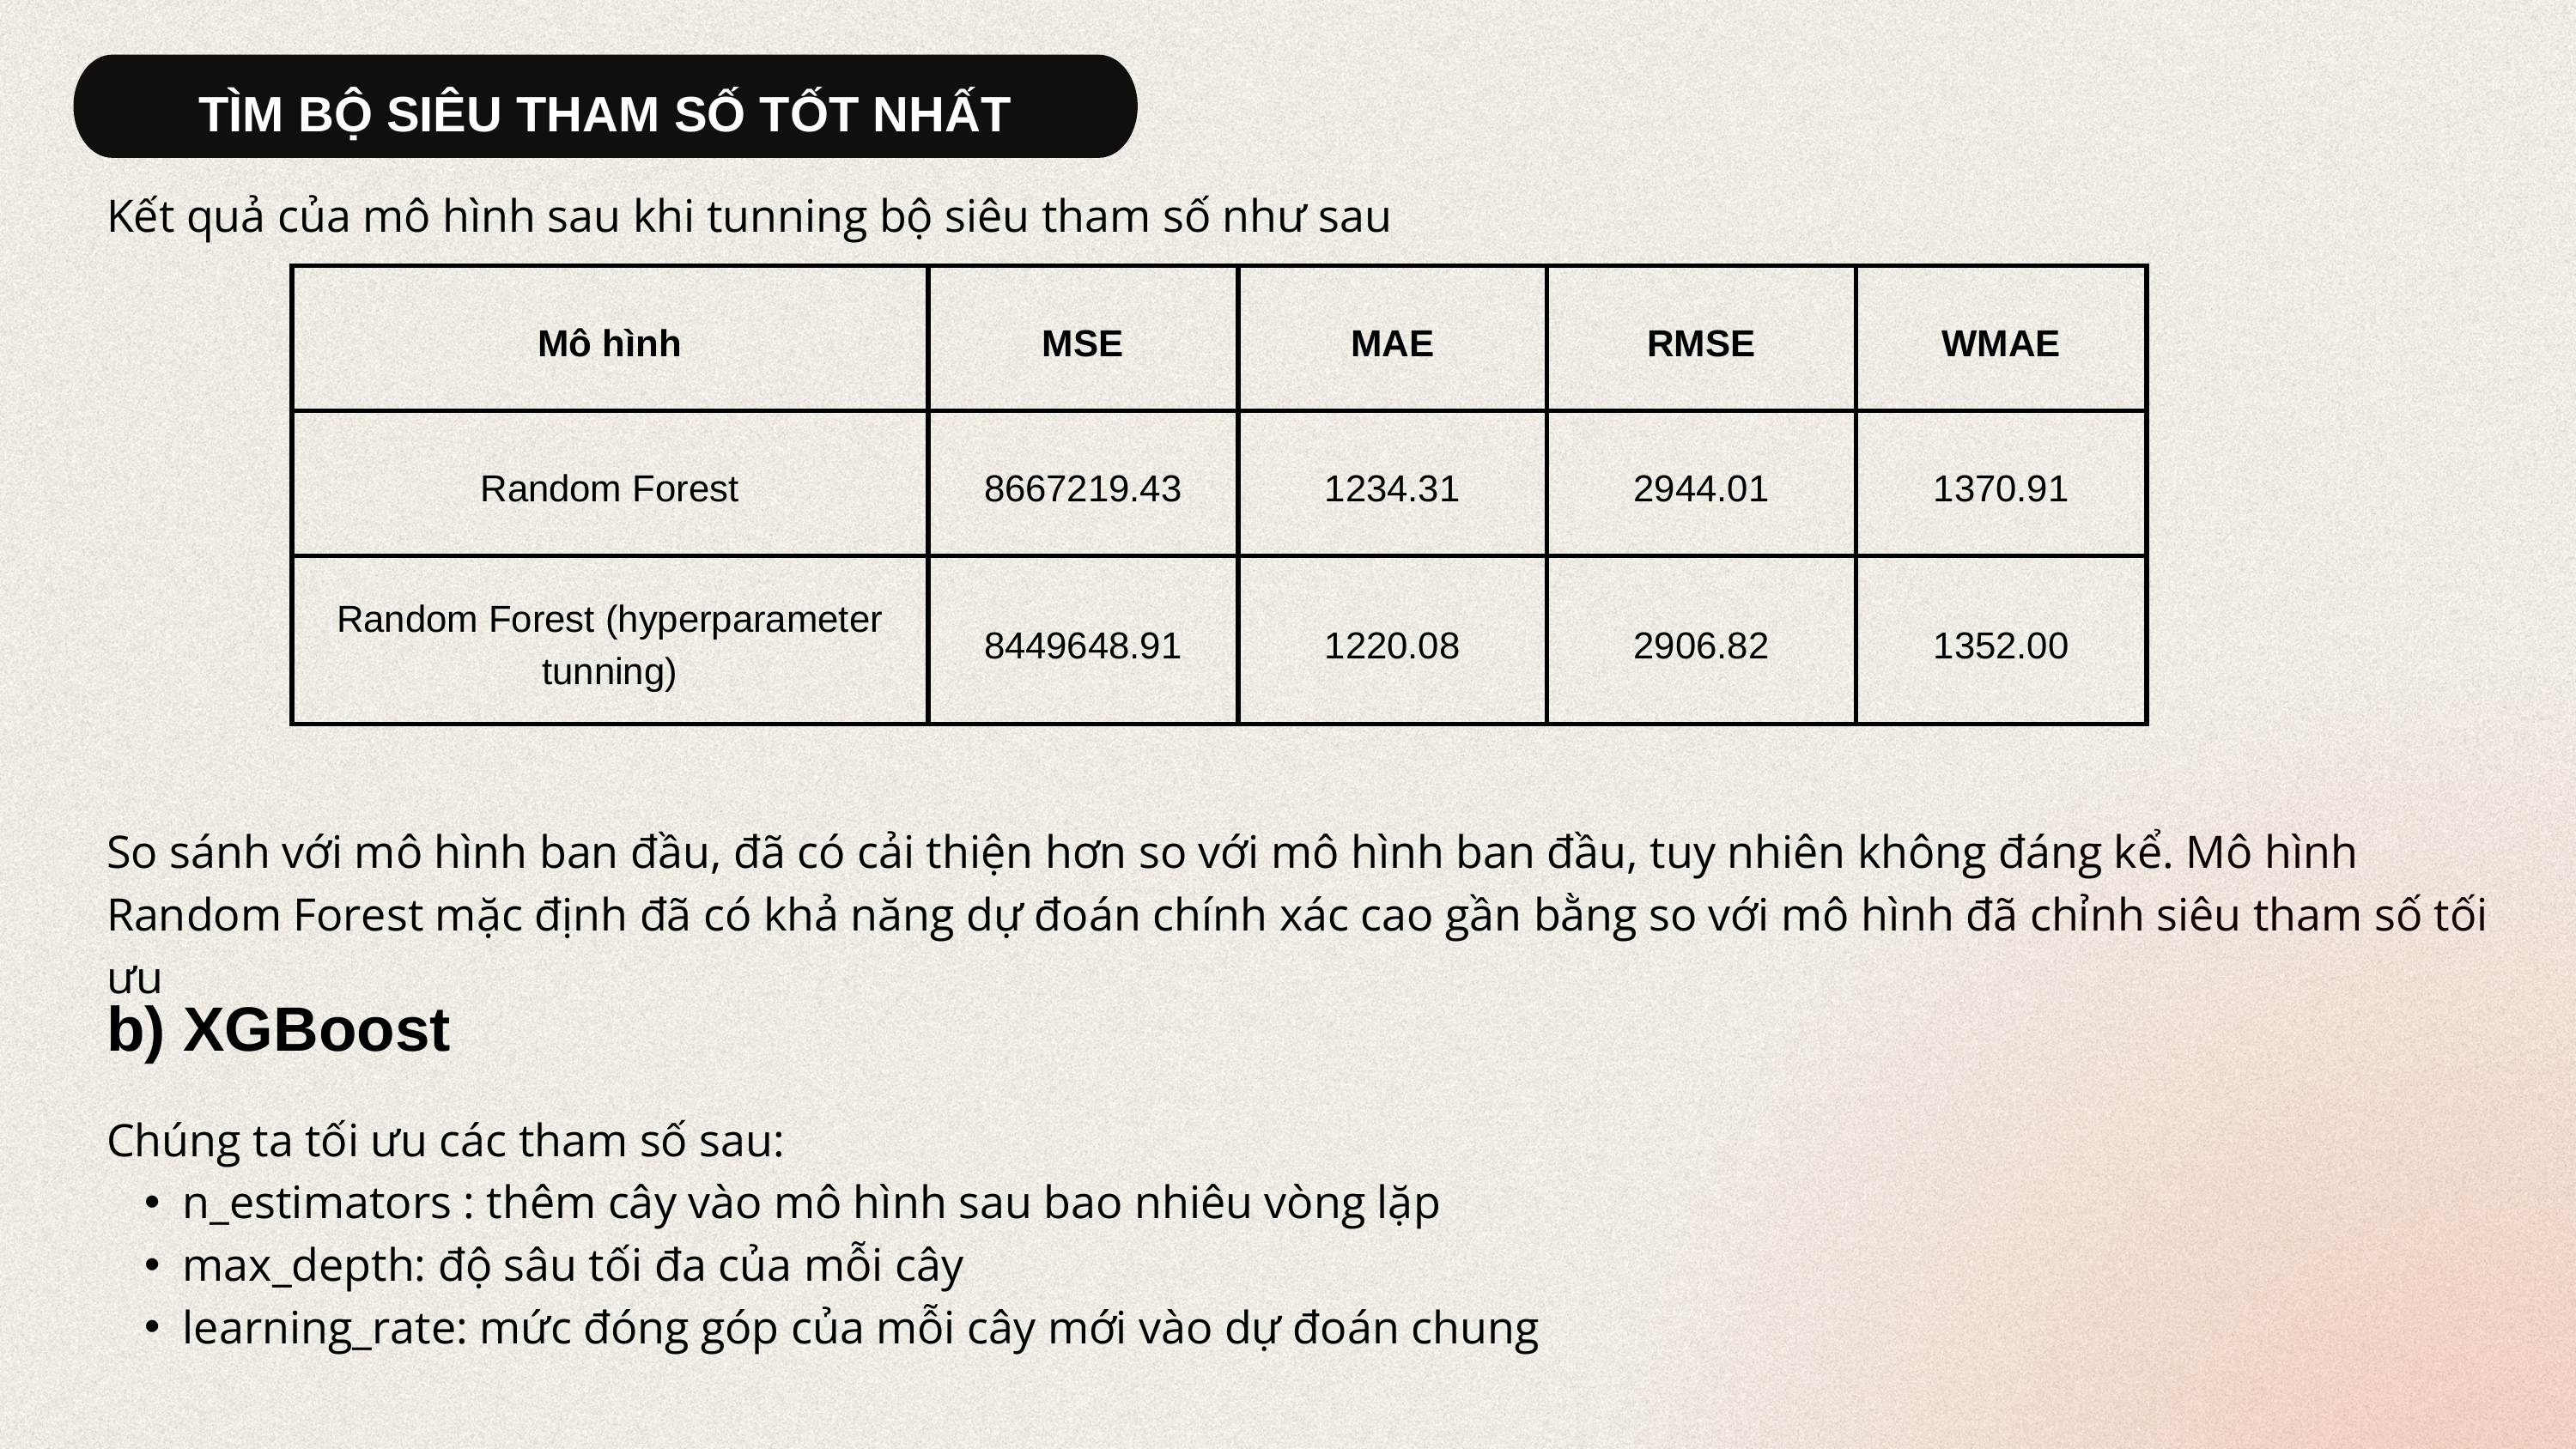

TÌM BỘ SIÊU THAM SỐ TỐT NHẤT
Kết quả của mô hình sau khi tunning bộ siêu tham số như sau
| Mô hình | MSE | MAE | RMSE | WMAE |
| --- | --- | --- | --- | --- |
| Random Forest | 8667219.43 | 1234.31 | 2944.01 | 1370.91 |
| Random Forest (hyperparameter tunning) | 8449648.91 | 1220.08 | 2906.82 | 1352.00 |

So sánh với mô hình ban đầu, đã có cải thiện hơn so với mô hình ban đầu, tuy nhiên không đáng kể. Mô hình Random Forest mặc định đã có khả năng dự đoán chính xác cao gần bằng so với mô hình đã chỉnh siêu tham số tối ưu
b) XGBoost
Chúng ta tối ưu các tham số sau:
n_estimators : thêm cây vào mô hình sau bao nhiêu vòng lặp
max_depth: độ sâu tối đa của mỗi cây
learning_rate: mức đóng góp của mỗi cây mới vào dự đoán chung